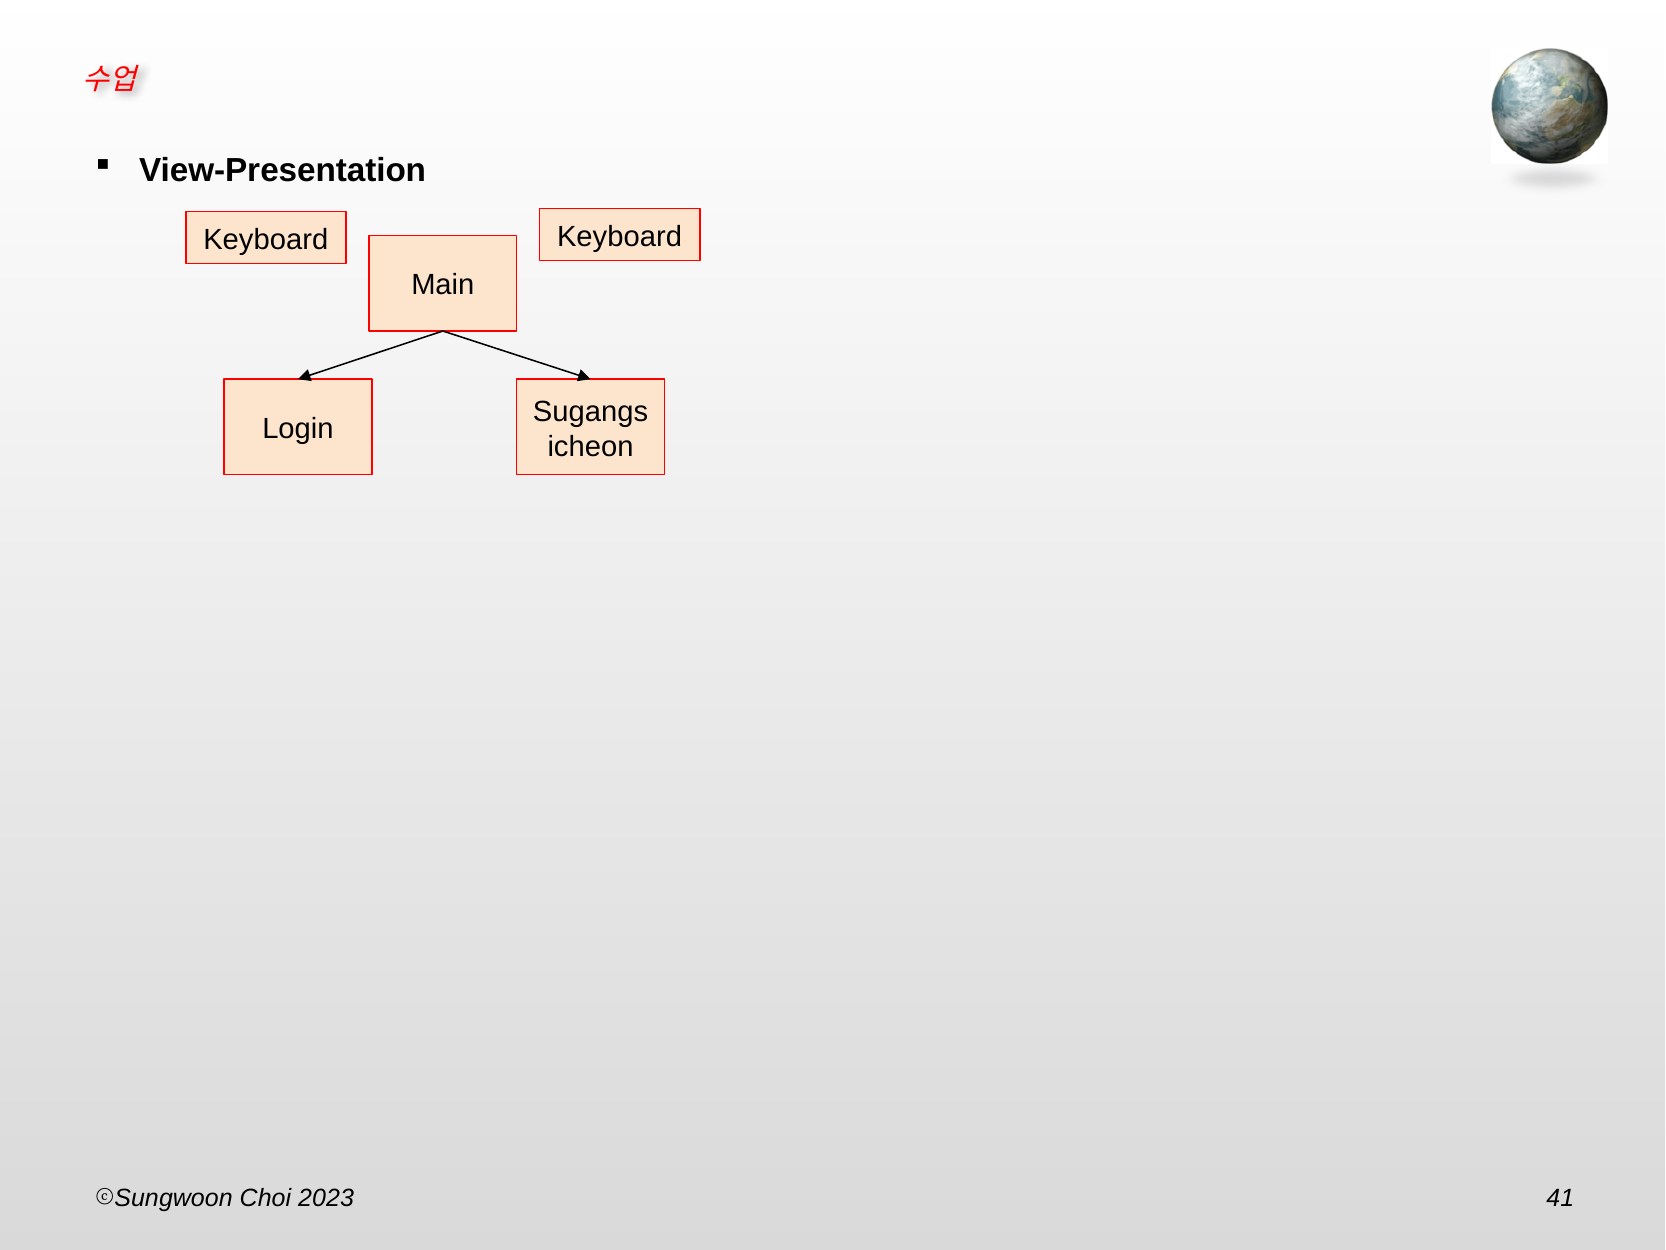

View-Presentation
Keyboard
Keyboard
Main
Login
Sugangsicheon
Sungwoon Choi 2023
41